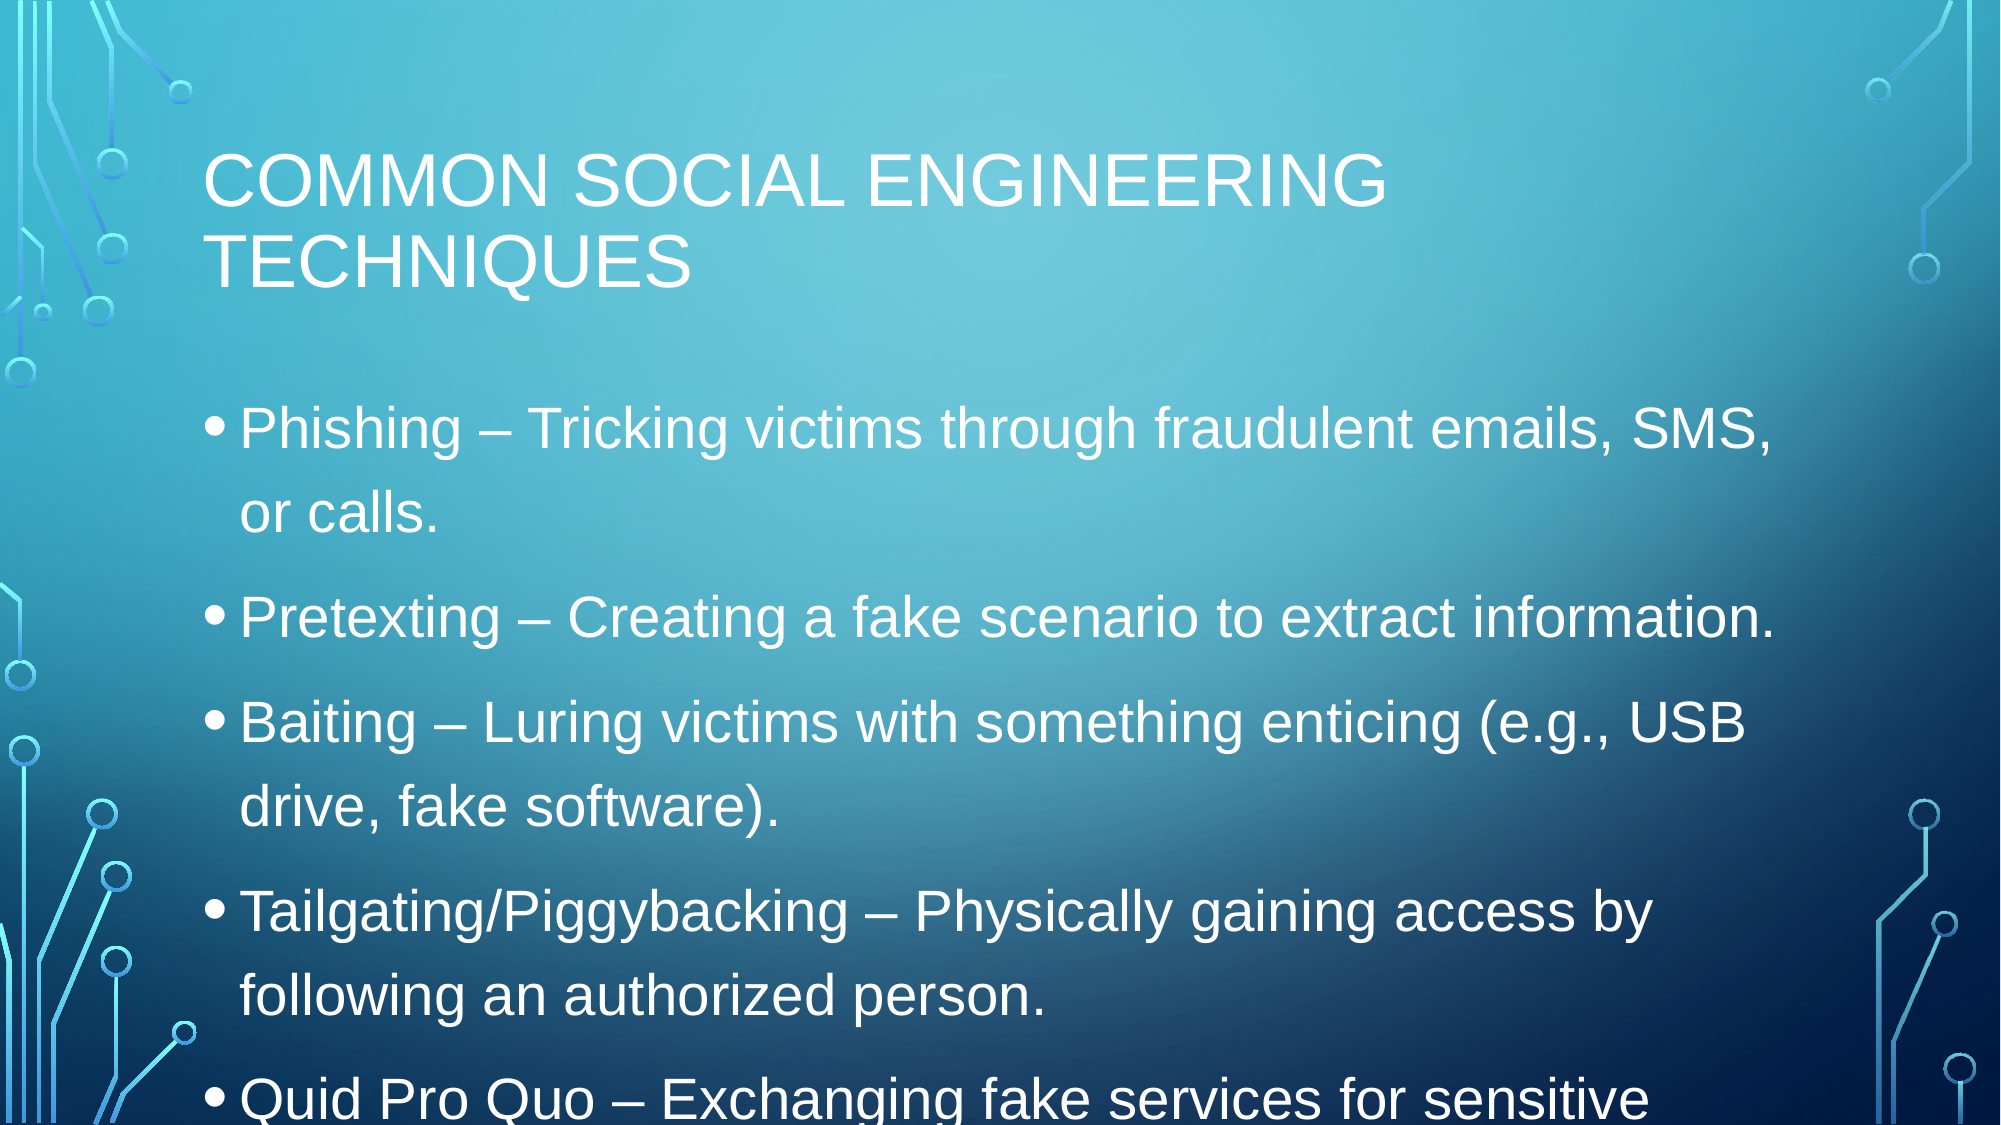

# Common social engineering techniques
Phishing – Tricking victims through fraudulent emails, SMS, or calls.
Pretexting – Creating a fake scenario to extract information.
Baiting – Luring victims with something enticing (e.g., USB drive, fake software).
Tailgating/Piggybacking – Physically gaining access by following an authorized person.
Quid Pro Quo – Exchanging fake services for sensitive information.